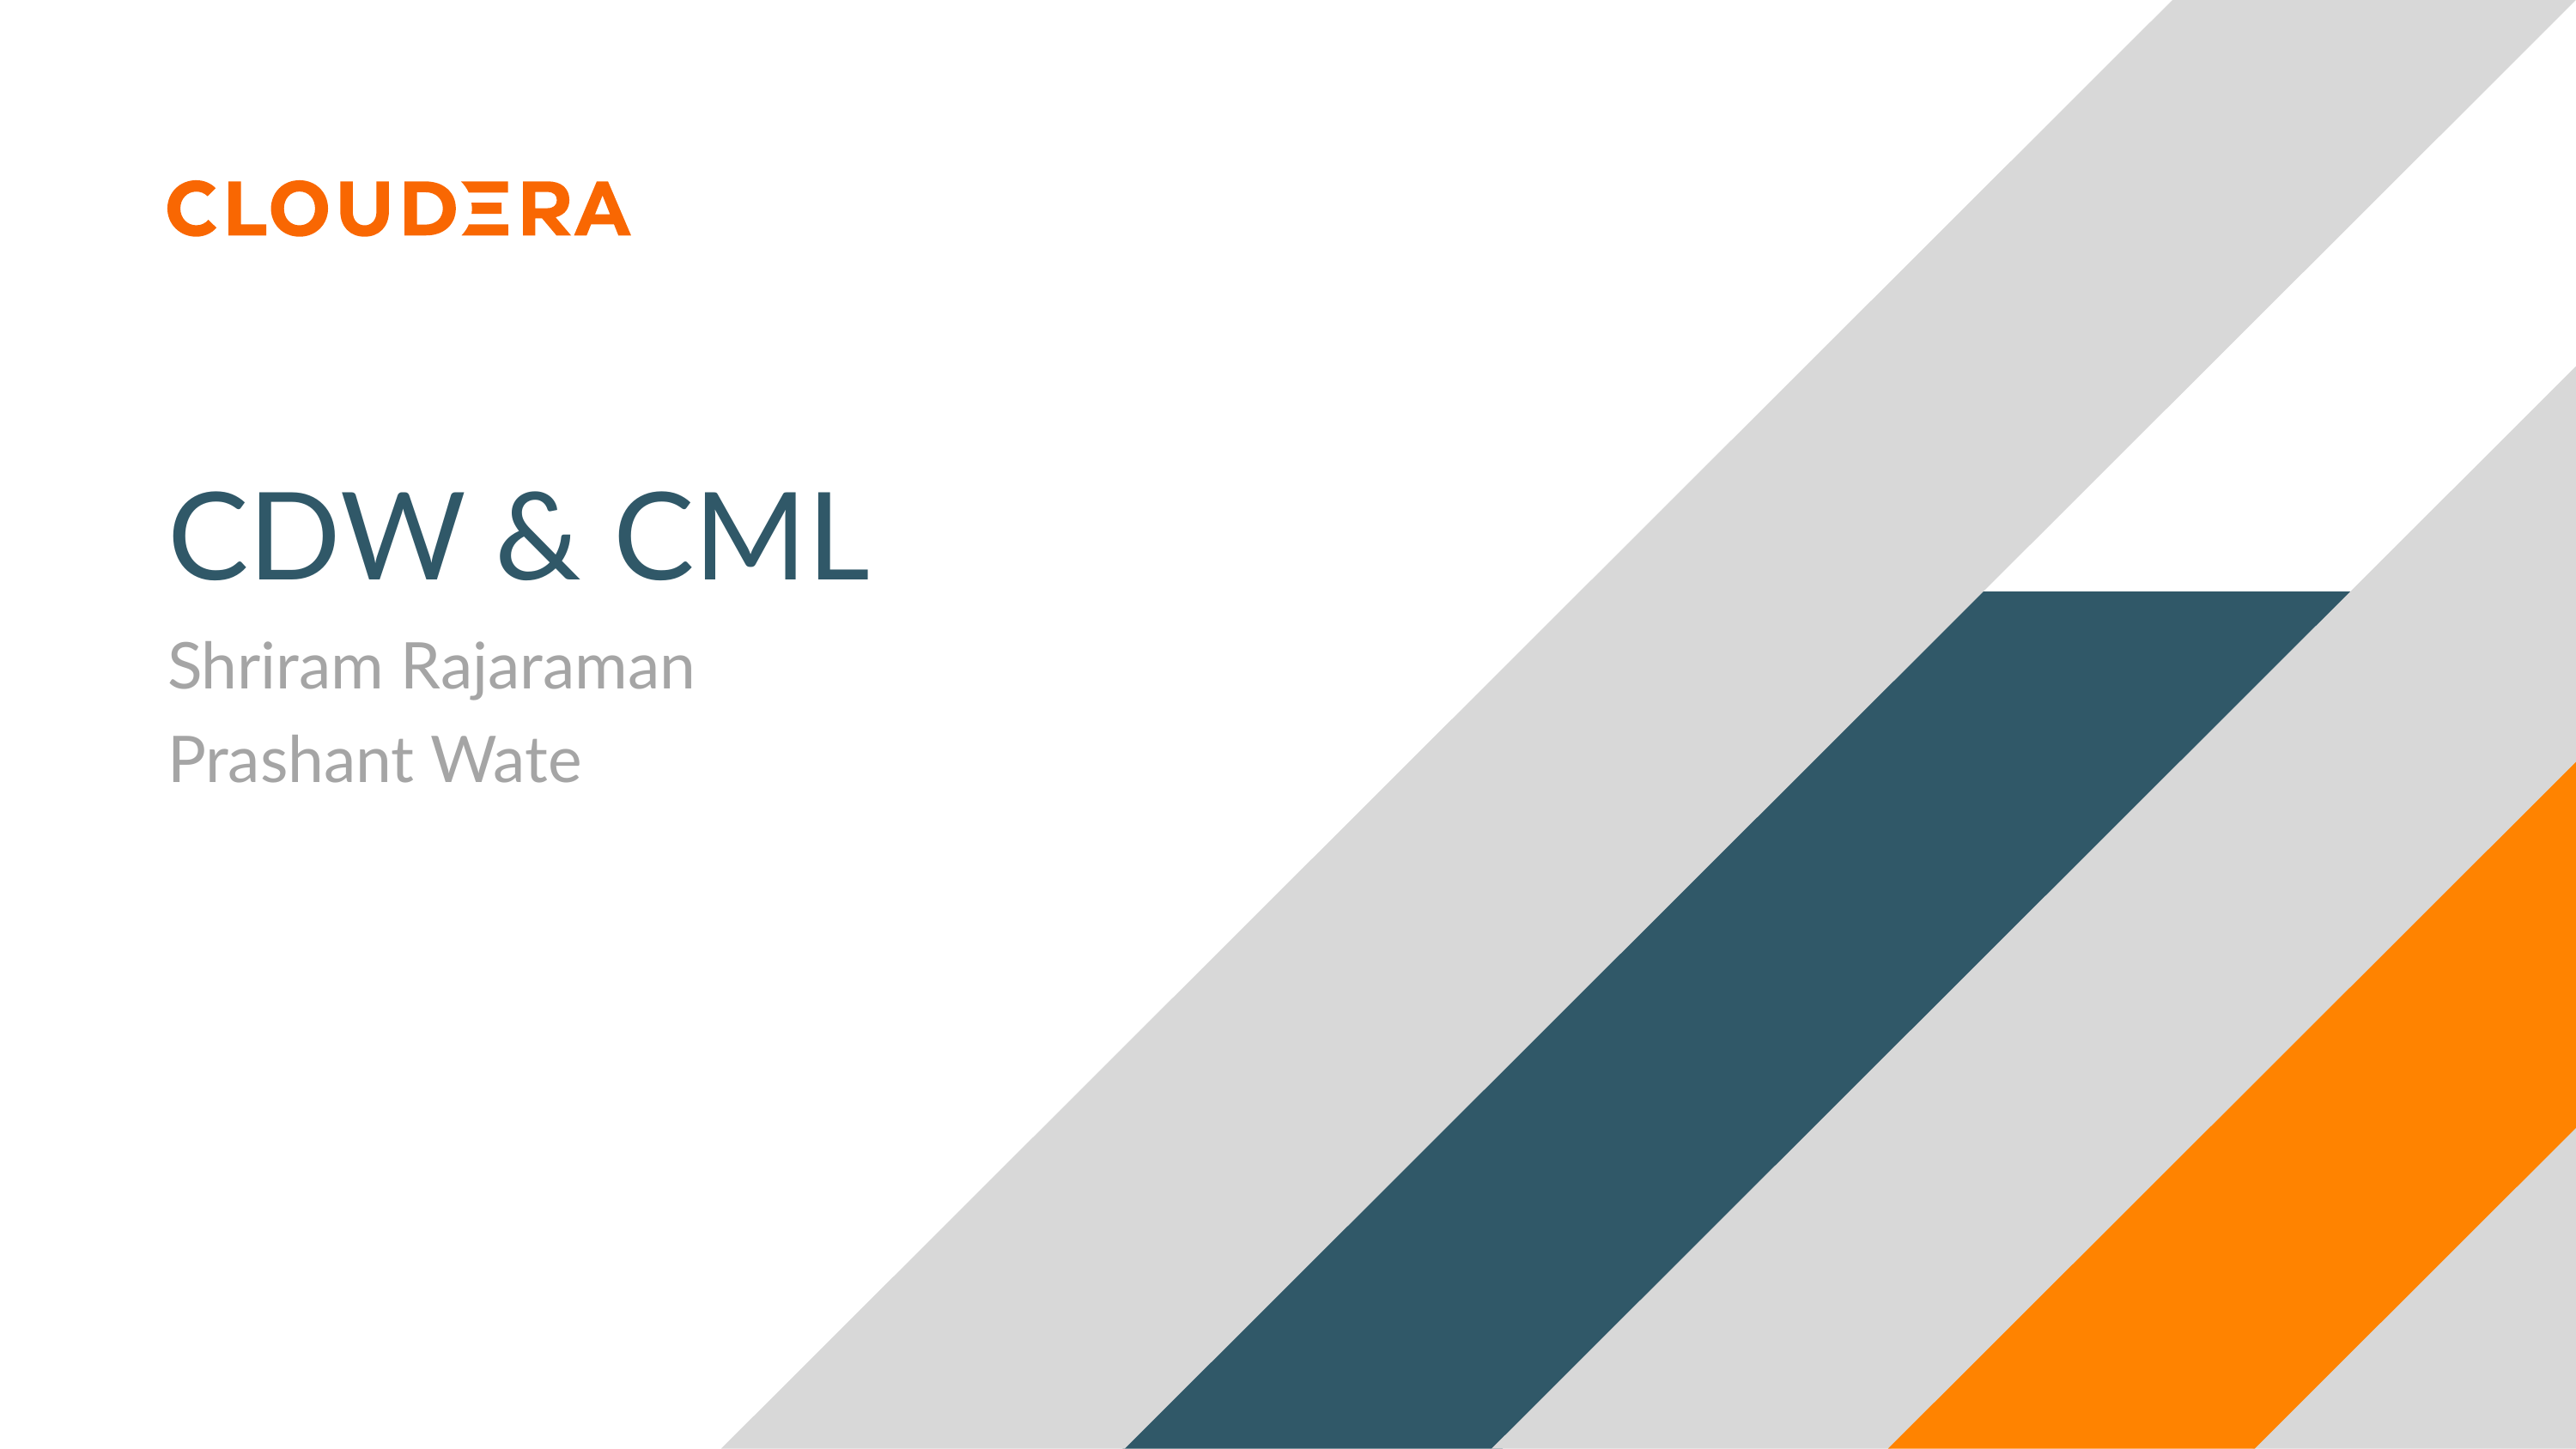

# CDW & CML
Shriram Rajaraman
Prashant Wate